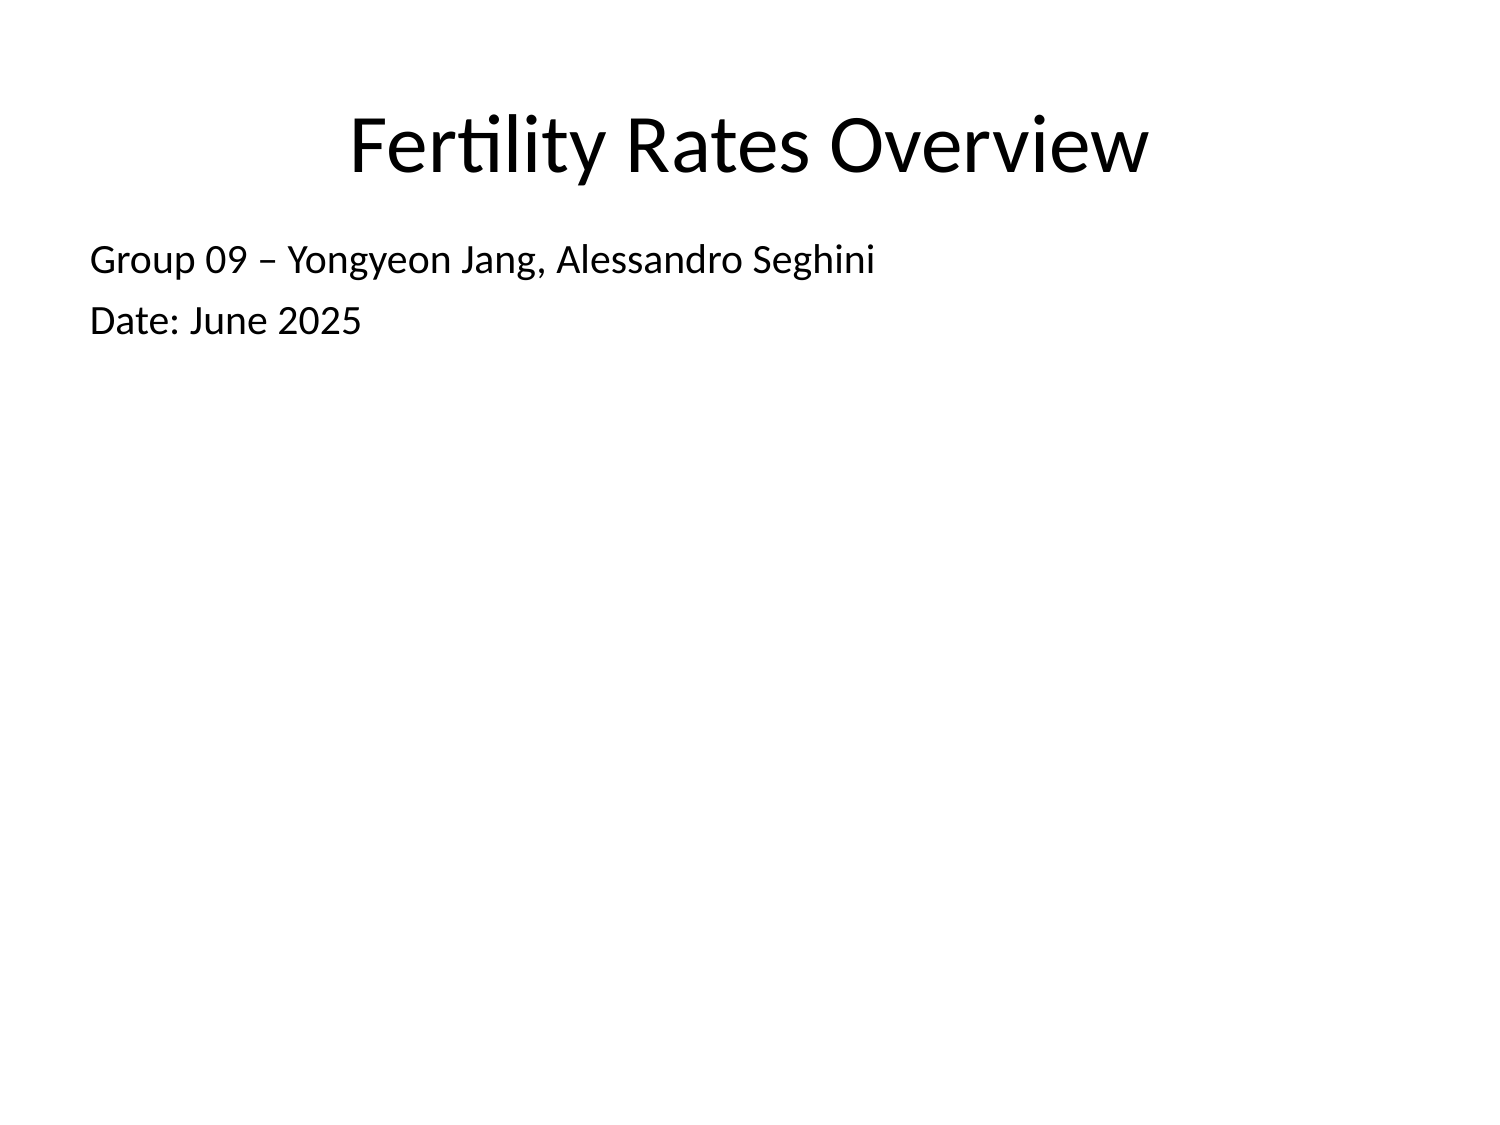

# Fertility Rates Overview
Group 09 – Yongyeon Jang, Alessandro Seghini
Date: June 2025